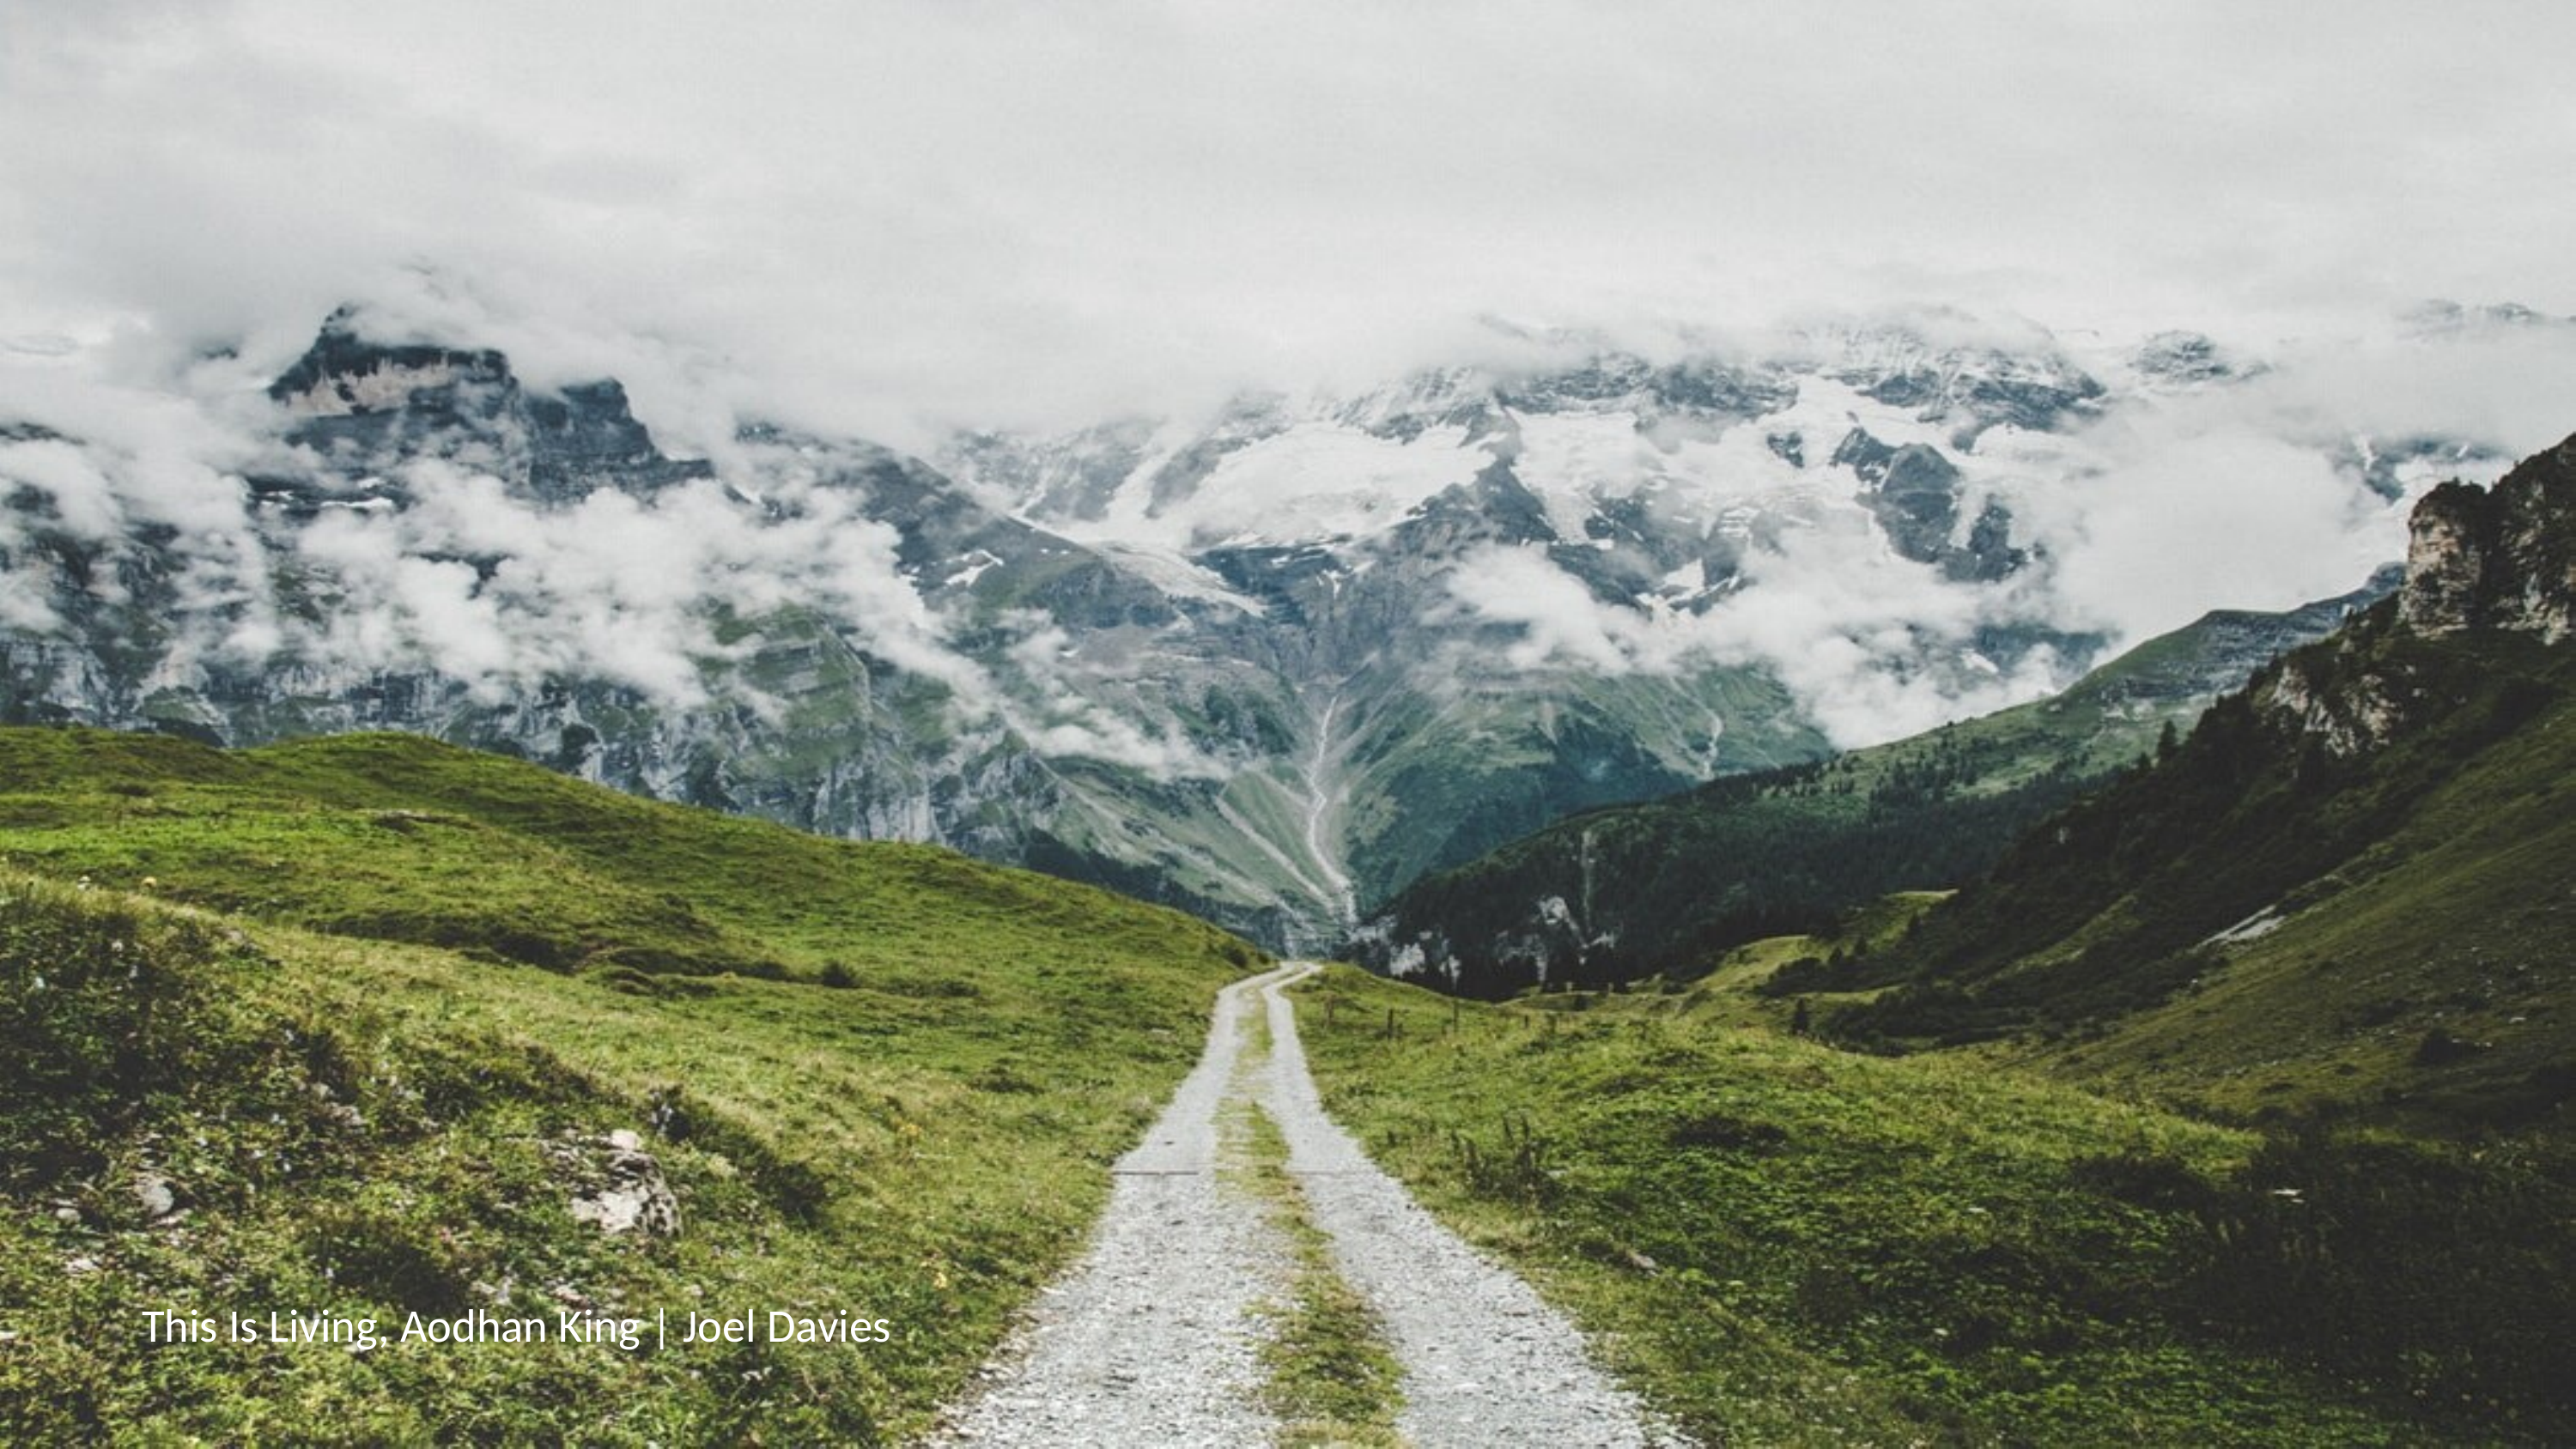

# This Is Living, Aodhan King | Joel Davies